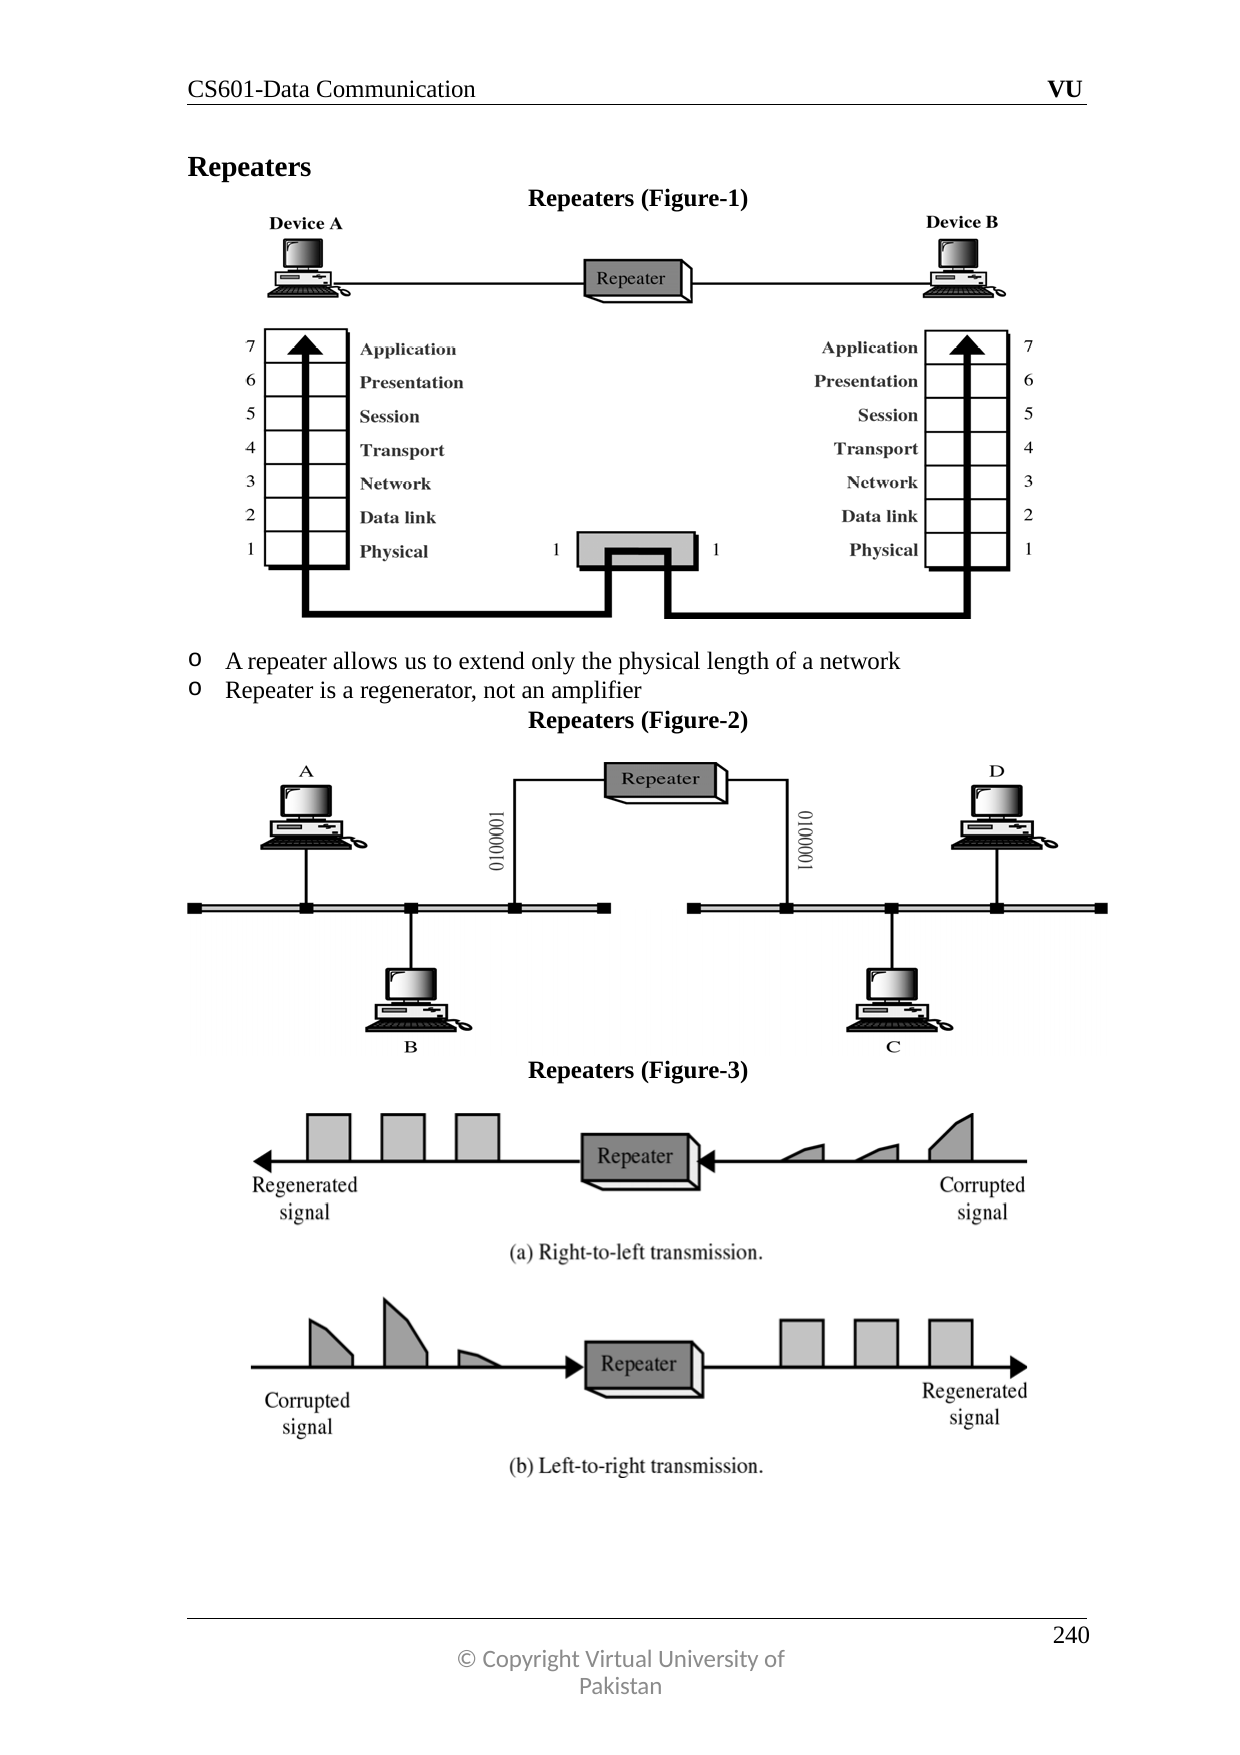

CS601-Data Communication
VU

Repeaters
Repeaters (Figure-1)

A repeater allows us to extend only the physical length of a network
Repeater is a regenerator, not an amplifier
Repeaters (Figure-2)

Repeaters (Figure-3)

240
© Copyright Virtual University of Pakistan